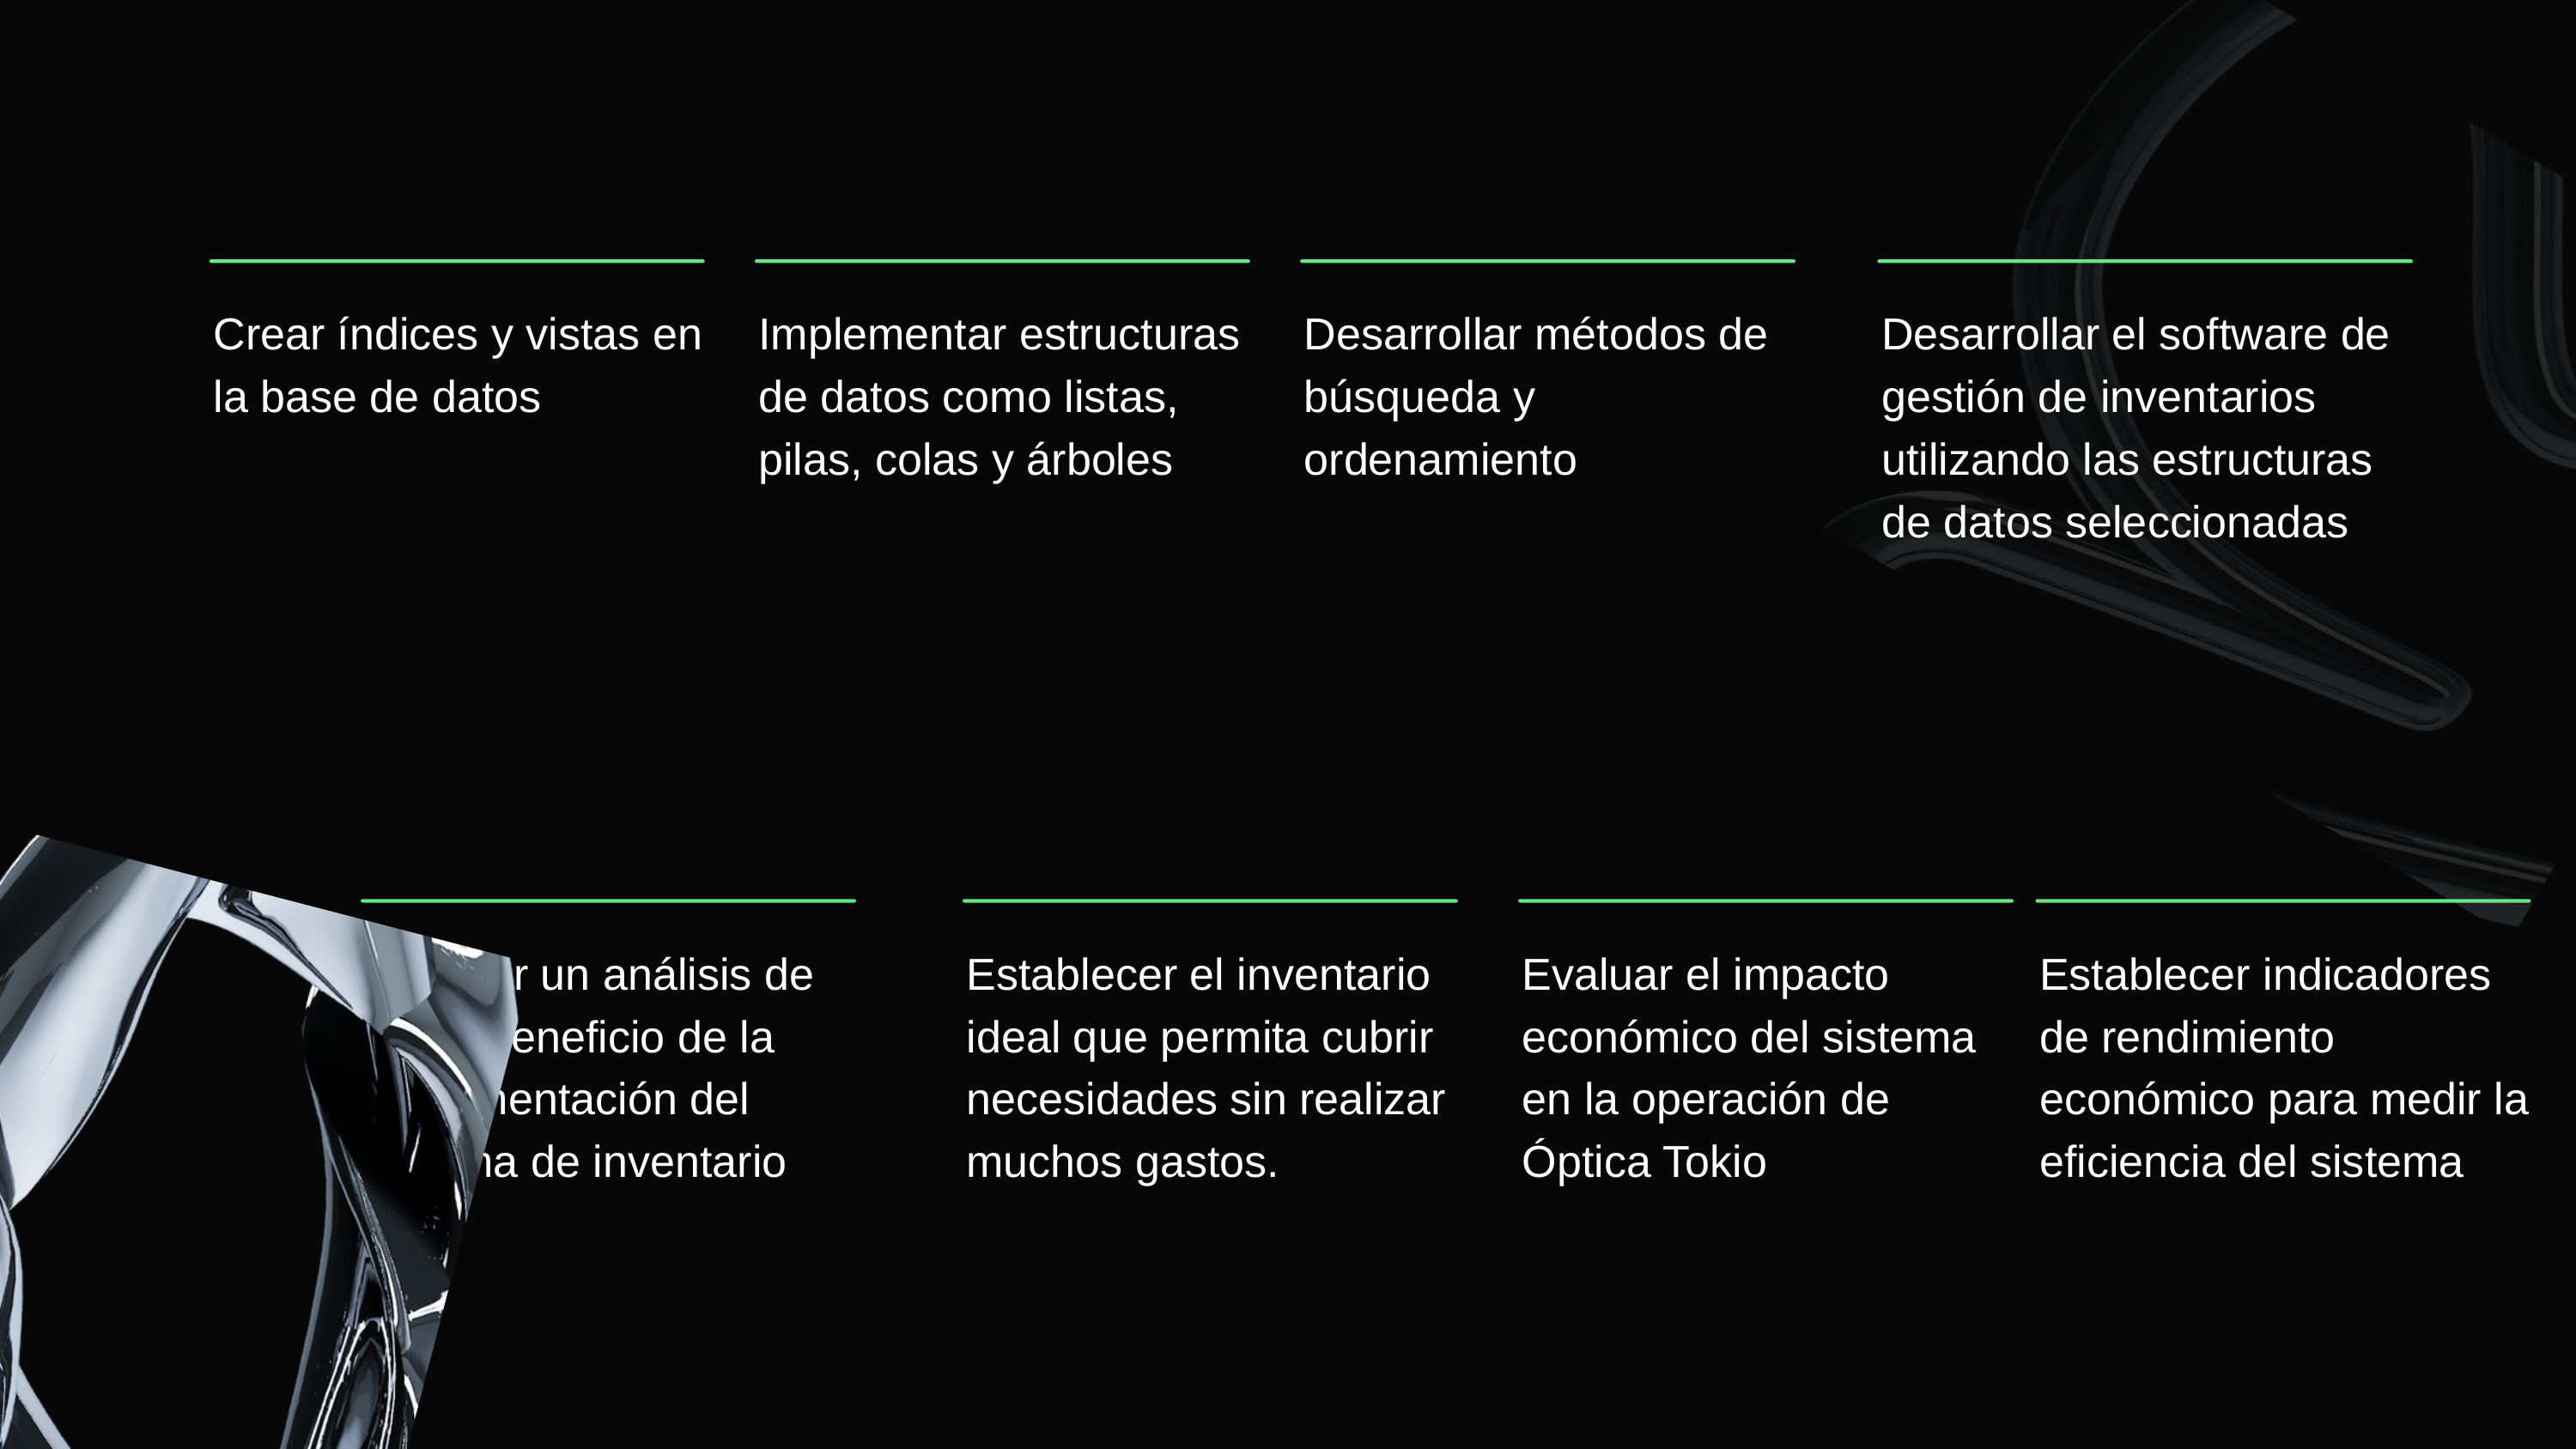

Crear índices y vistas en la base de datos

Implementar estructuras de datos como listas, pilas, colas y árboles

Desarrollar métodos de búsqueda y ordenamiento

Desarrollar el software de gestión de inventarios utilizando las estructuras de datos seleccionadas

Realizar un análisis de costo-beneficio de la implementación del sistema de inventario

Evaluar el impacto económico del sistema en la operación de Óptica Tokio

Establecer indicadores de rendimiento económico para medir la eficiencia del sistema

Establecer el inventario ideal que permita cubrir necesidades sin realizar muchos gastos.